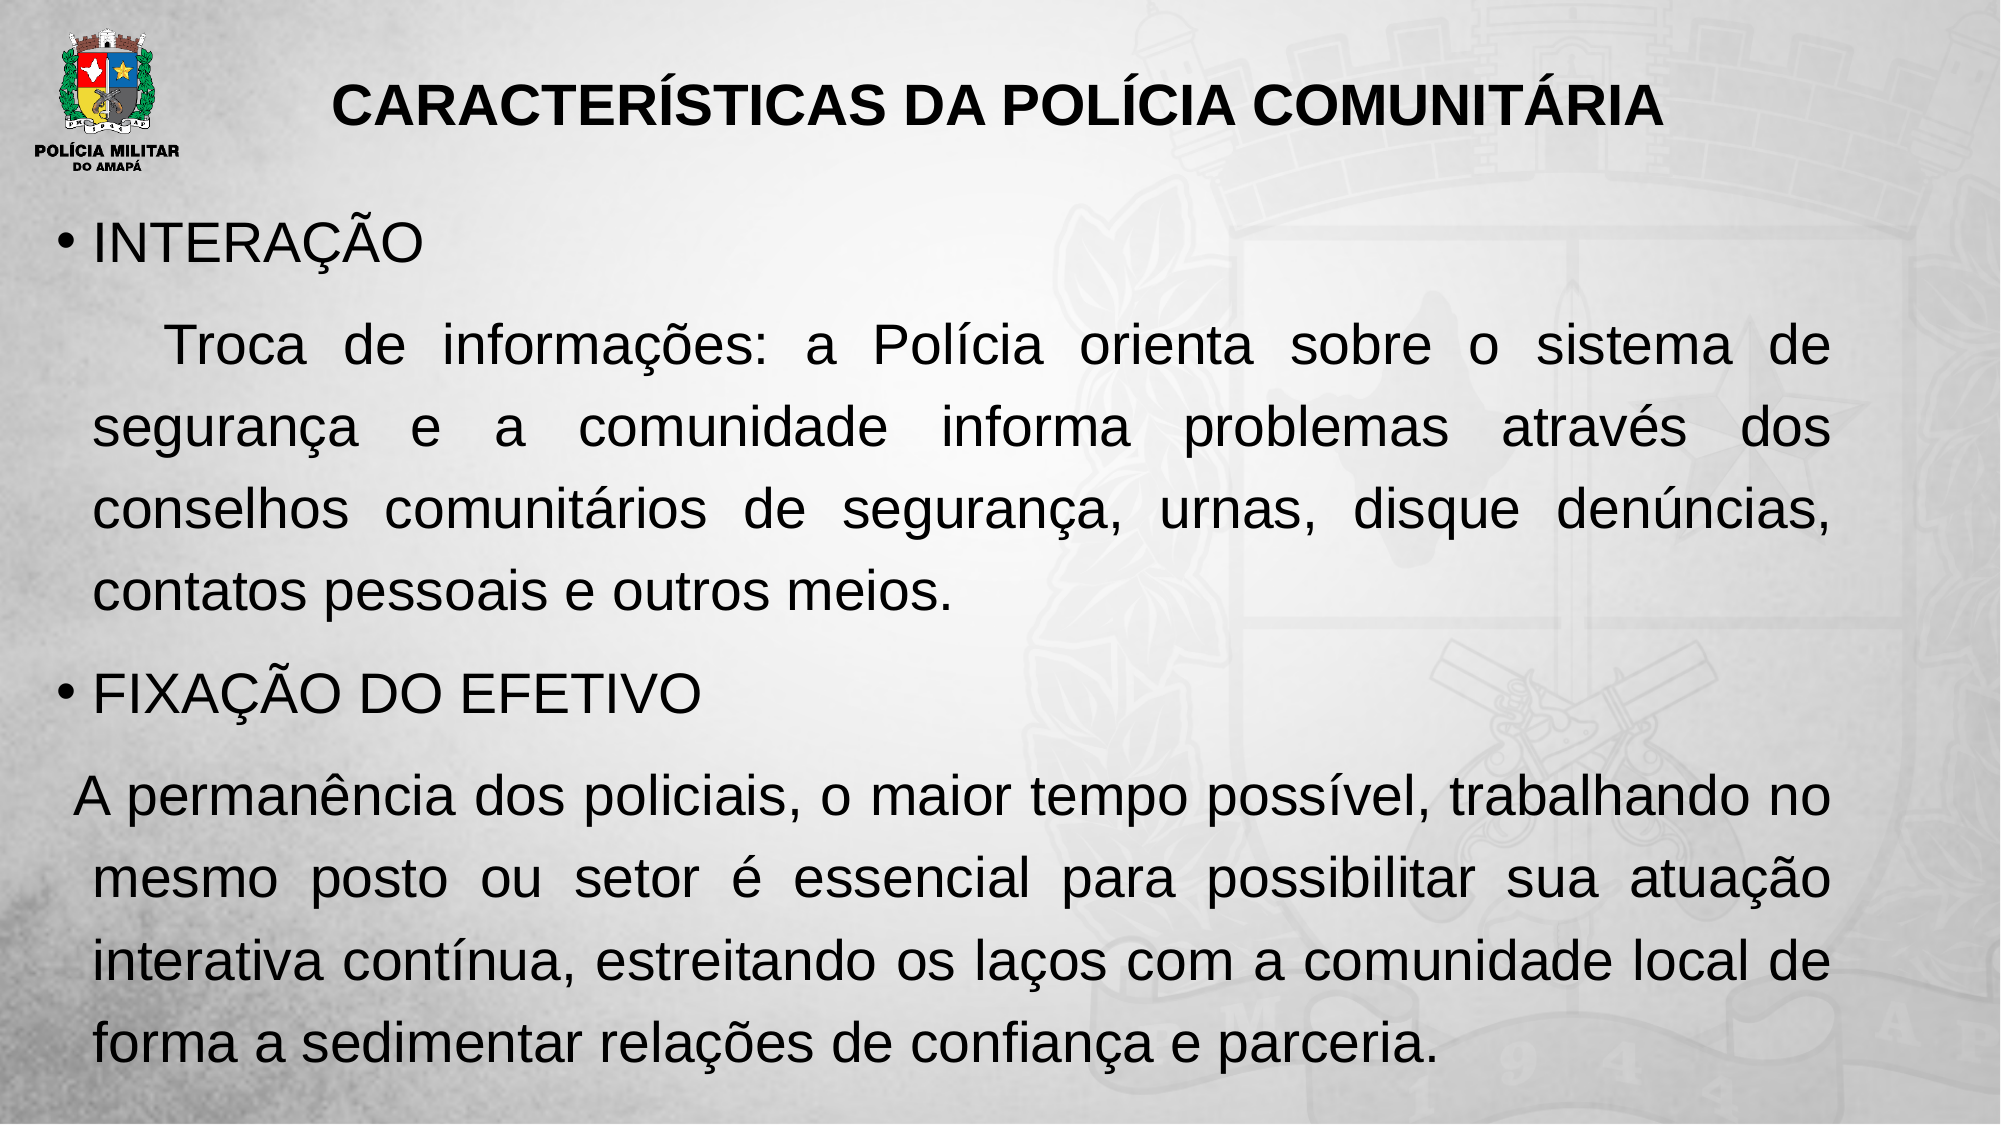

# Características da Polícia Comunitária
INTERAÇÃO
   Troca de informações: a Polícia orienta sobre o sistema de segurança e a comunidade informa problemas através dos conselhos comunitários de segurança, urnas, disque denúncias, contatos pessoais e outros meios.
FIXAÇÃO DO EFETIVO
 A permanência dos policiais, o maior tempo possível, trabalhando no mesmo posto ou setor é essencial para possibilitar sua atuação interativa contínua, estreitando os laços com a comunidade local de forma a sedimentar relações de confiança e parceria.